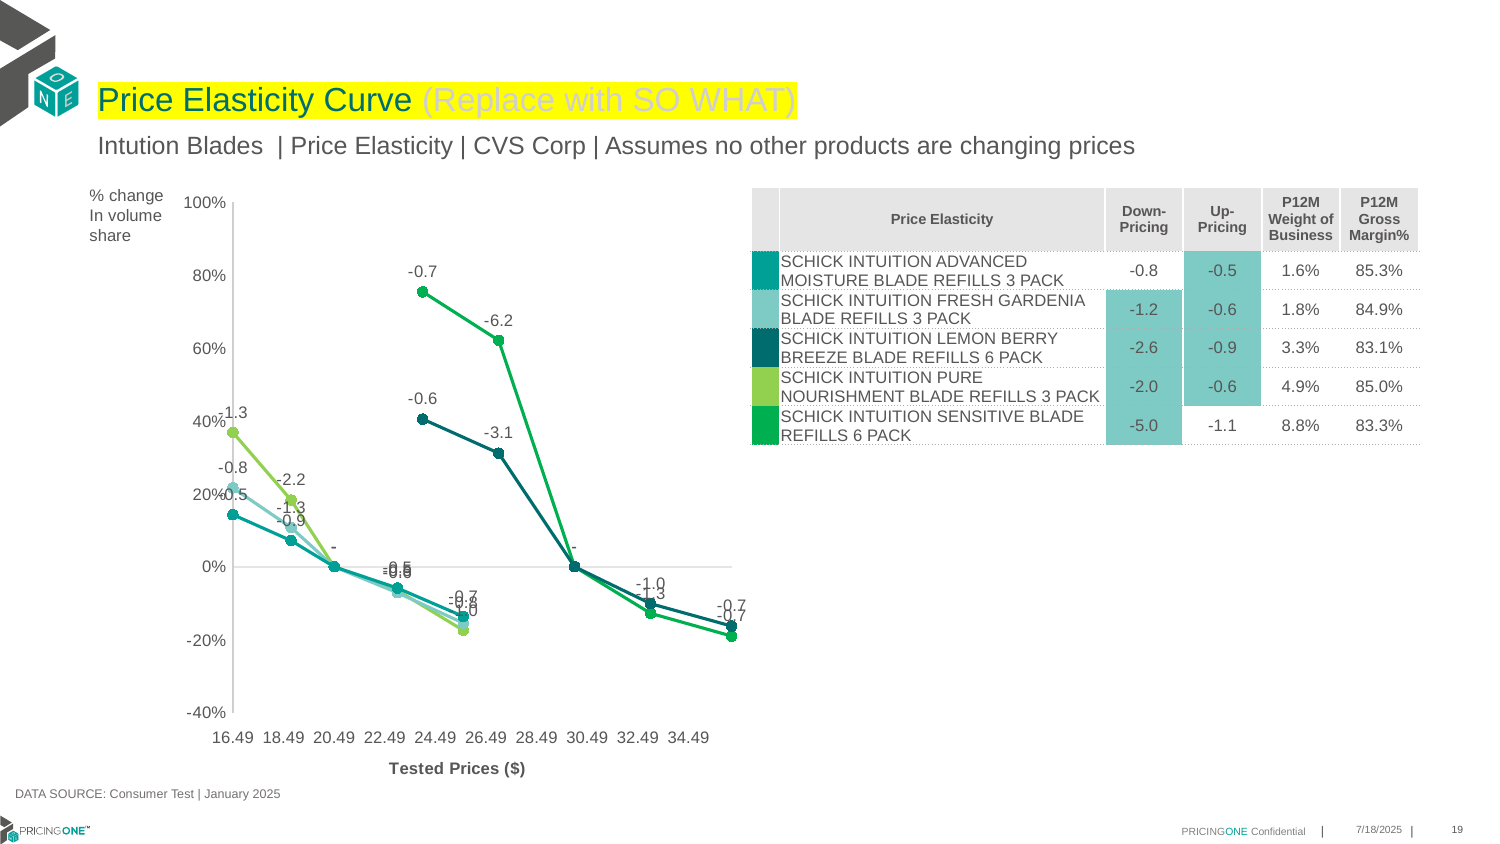

# Price Elasticity Curve (Replace with SO WHAT)
Intution Blades  | Price Elasticity | CVS Corp | Assumes no other products are changing prices
% change In volume share
|  | Price Elasticity | Down-Pricing | Up-Pricing | P12M Weight of Business | P12M Gross Margin% |
| --- | --- | --- | --- | --- | --- |
|  | SCHICK INTUITION ADVANCED MOISTURE BLADE REFILLS 3 PACK | -0.8 | -0.5 | 1.6% | 85.3% |
|  | SCHICK INTUITION FRESH GARDENIA BLADE REFILLS 3 PACK | -1.2 | -0.6 | 1.8% | 84.9% |
|  | SCHICK INTUITION LEMON BERRY BREEZE BLADE REFILLS 6 PACK | -2.6 | -0.9 | 3.3% | 83.1% |
|  | SCHICK INTUITION PURE NOURISHMENT BLADE REFILLS 3 PACK | -2.0 | -0.6 | 4.9% | 85.0% |
|  | SCHICK INTUITION SENSITIVE BLADE REFILLS 6 PACK | -5.0 | -1.1 | 8.8% | 83.3% |

### Chart

| Category | SCHICK INTUITION ADVANCED MOISTURE BLADE REFILLS 3 PACK | SCHICK INTUITION FRESH GARDENIA BLADE REFILLS 3 PACK | SCHICK INTUITION LEMON BERRY BREEZE BLADE REFILLS 6 PACK | SCHICK INTUITION PURE NOURISHMENT BLADE REFILLS 3 PACK | SCHICK INTUITION SENSITIVE BLADE REFILLS 6 PACK |
|---|---|---|---|---|---|
DATA SOURCE: Consumer Test | January 2025

7/18/2025
19